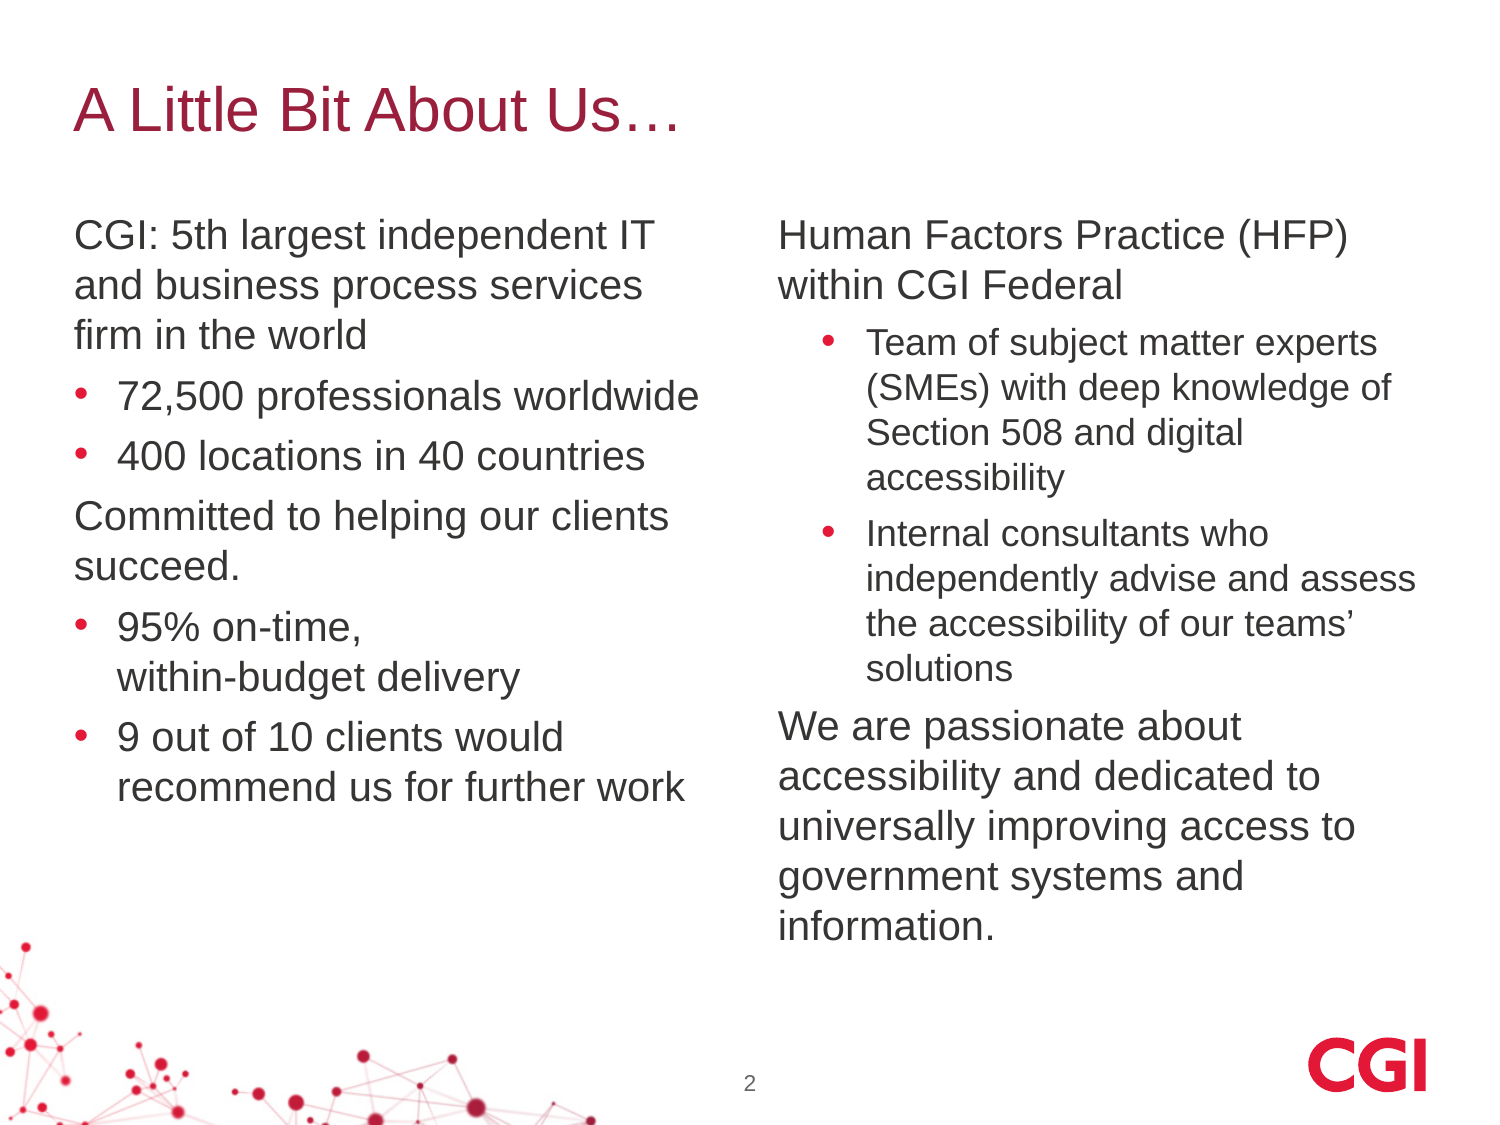

# A Little Bit About Us…
CGI: 5th largest independent IT and business process services firm in the world
72,500 professionals worldwide
400 locations in 40 countries
Committed to helping our clients succeed.
95% on-time,
within-budget delivery
9 out of 10 clients would recommend us for further work
Human Factors Practice (HFP) within CGI Federal
Team of subject matter experts (SMEs) with deep knowledge of Section 508 and digital accessibility
Internal consultants who independently advise and assess the accessibility of our teams’ solutions
We are passionate about accessibility and dedicated to universally improving access to government systems and information.
2